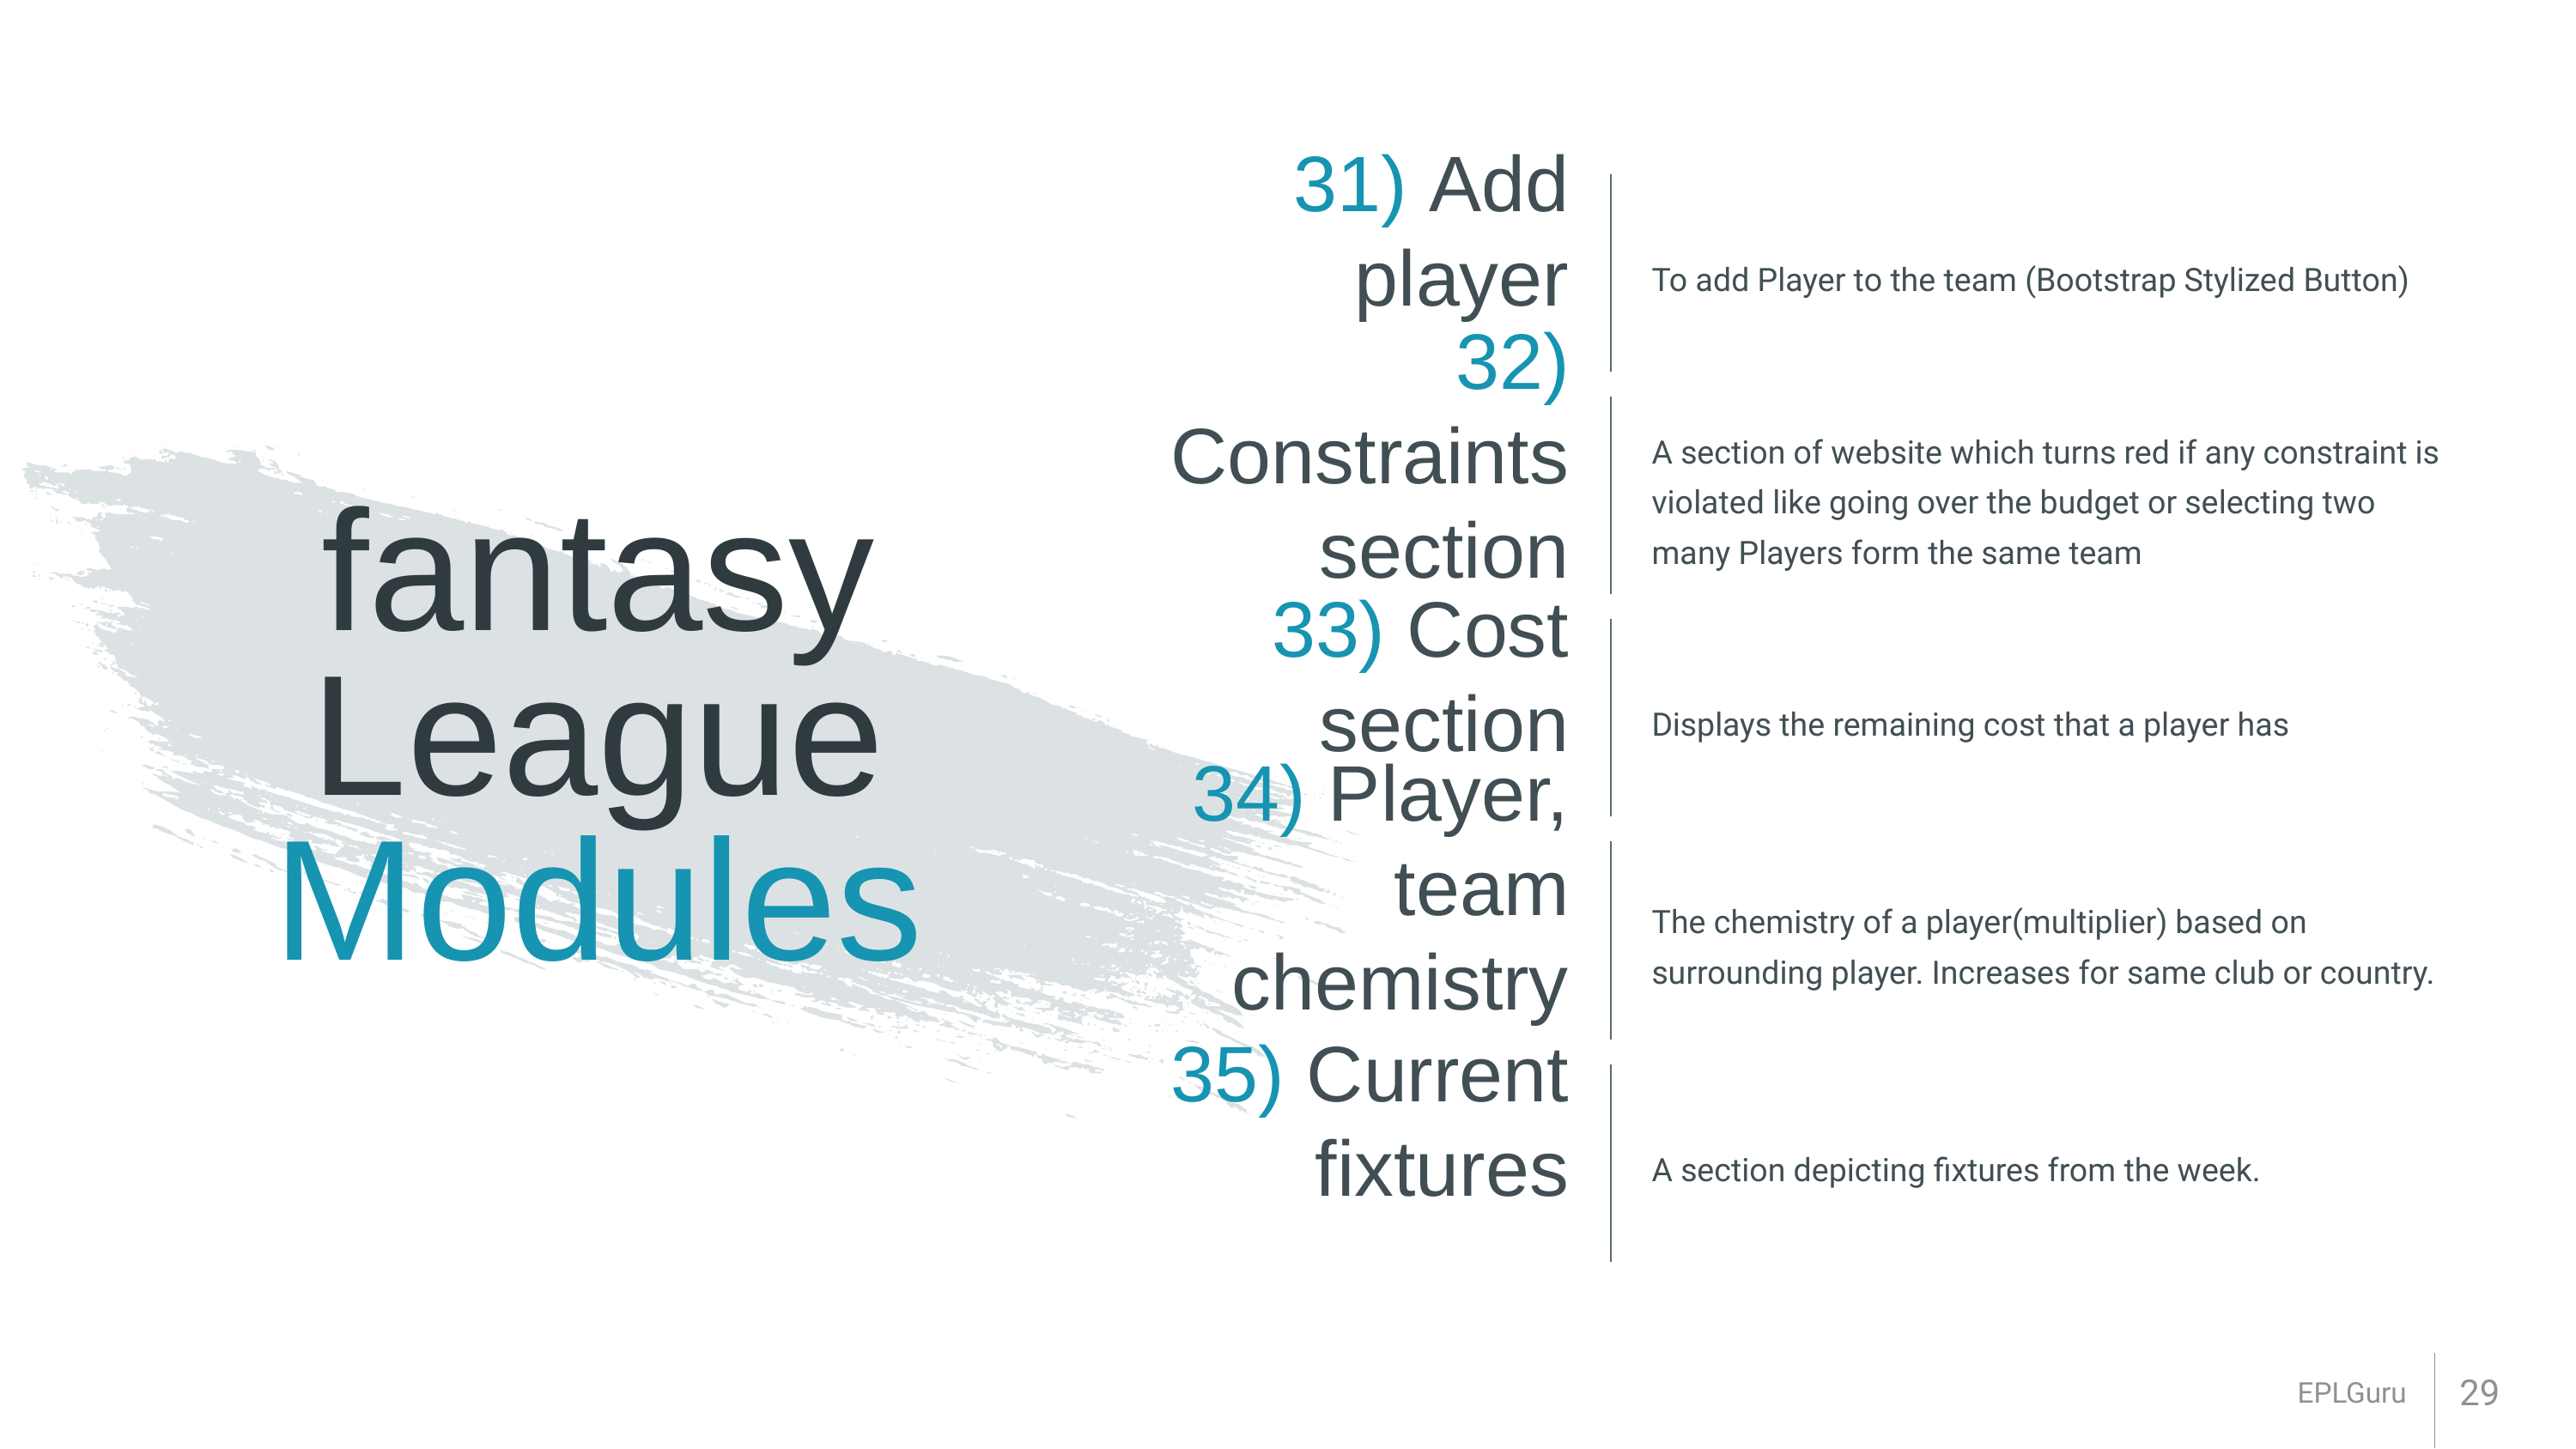

To add Player to the team (Bootstrap Stylized Button)
31) Add player
32) Constraints section
A section of website which turns red if any constraint is violated like going over the budget or selecting two many Players form the same team
# fantasy League Modules
Displays the remaining cost that a player has
 33) Cost section
34) Player, team chemistry
The chemistry of a player(multiplier) based on surrounding player. Increases for same club or country.
A section depicting fixtures from the week.
35) Current fixtures
29
EPLGuru